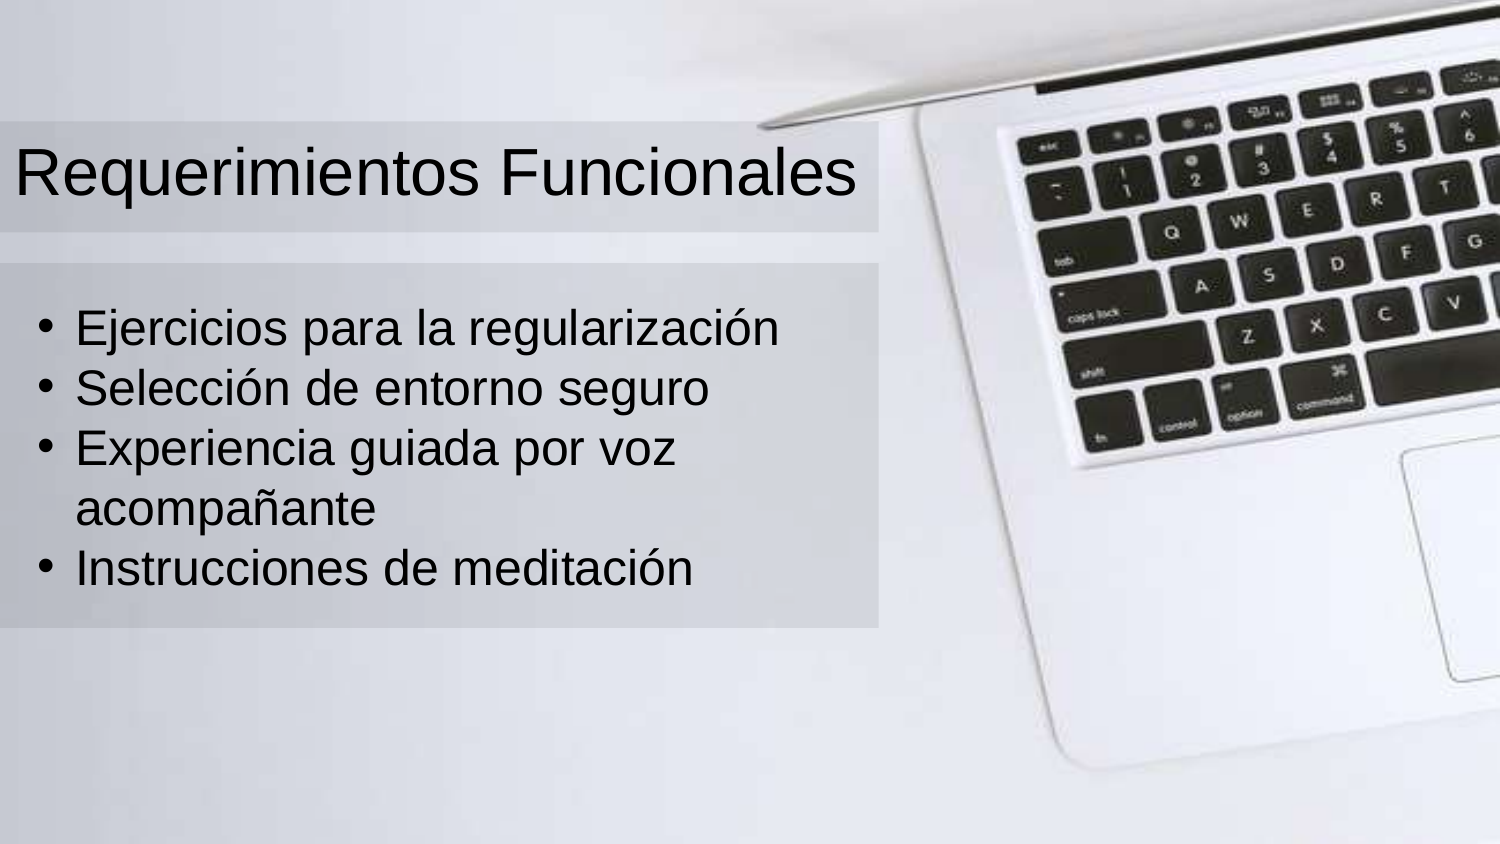

Requerimientos Funcionales
Ejercicios para la regularización
Selección de entorno seguro
Experiencia guiada por voz acompañante
Instrucciones de meditación